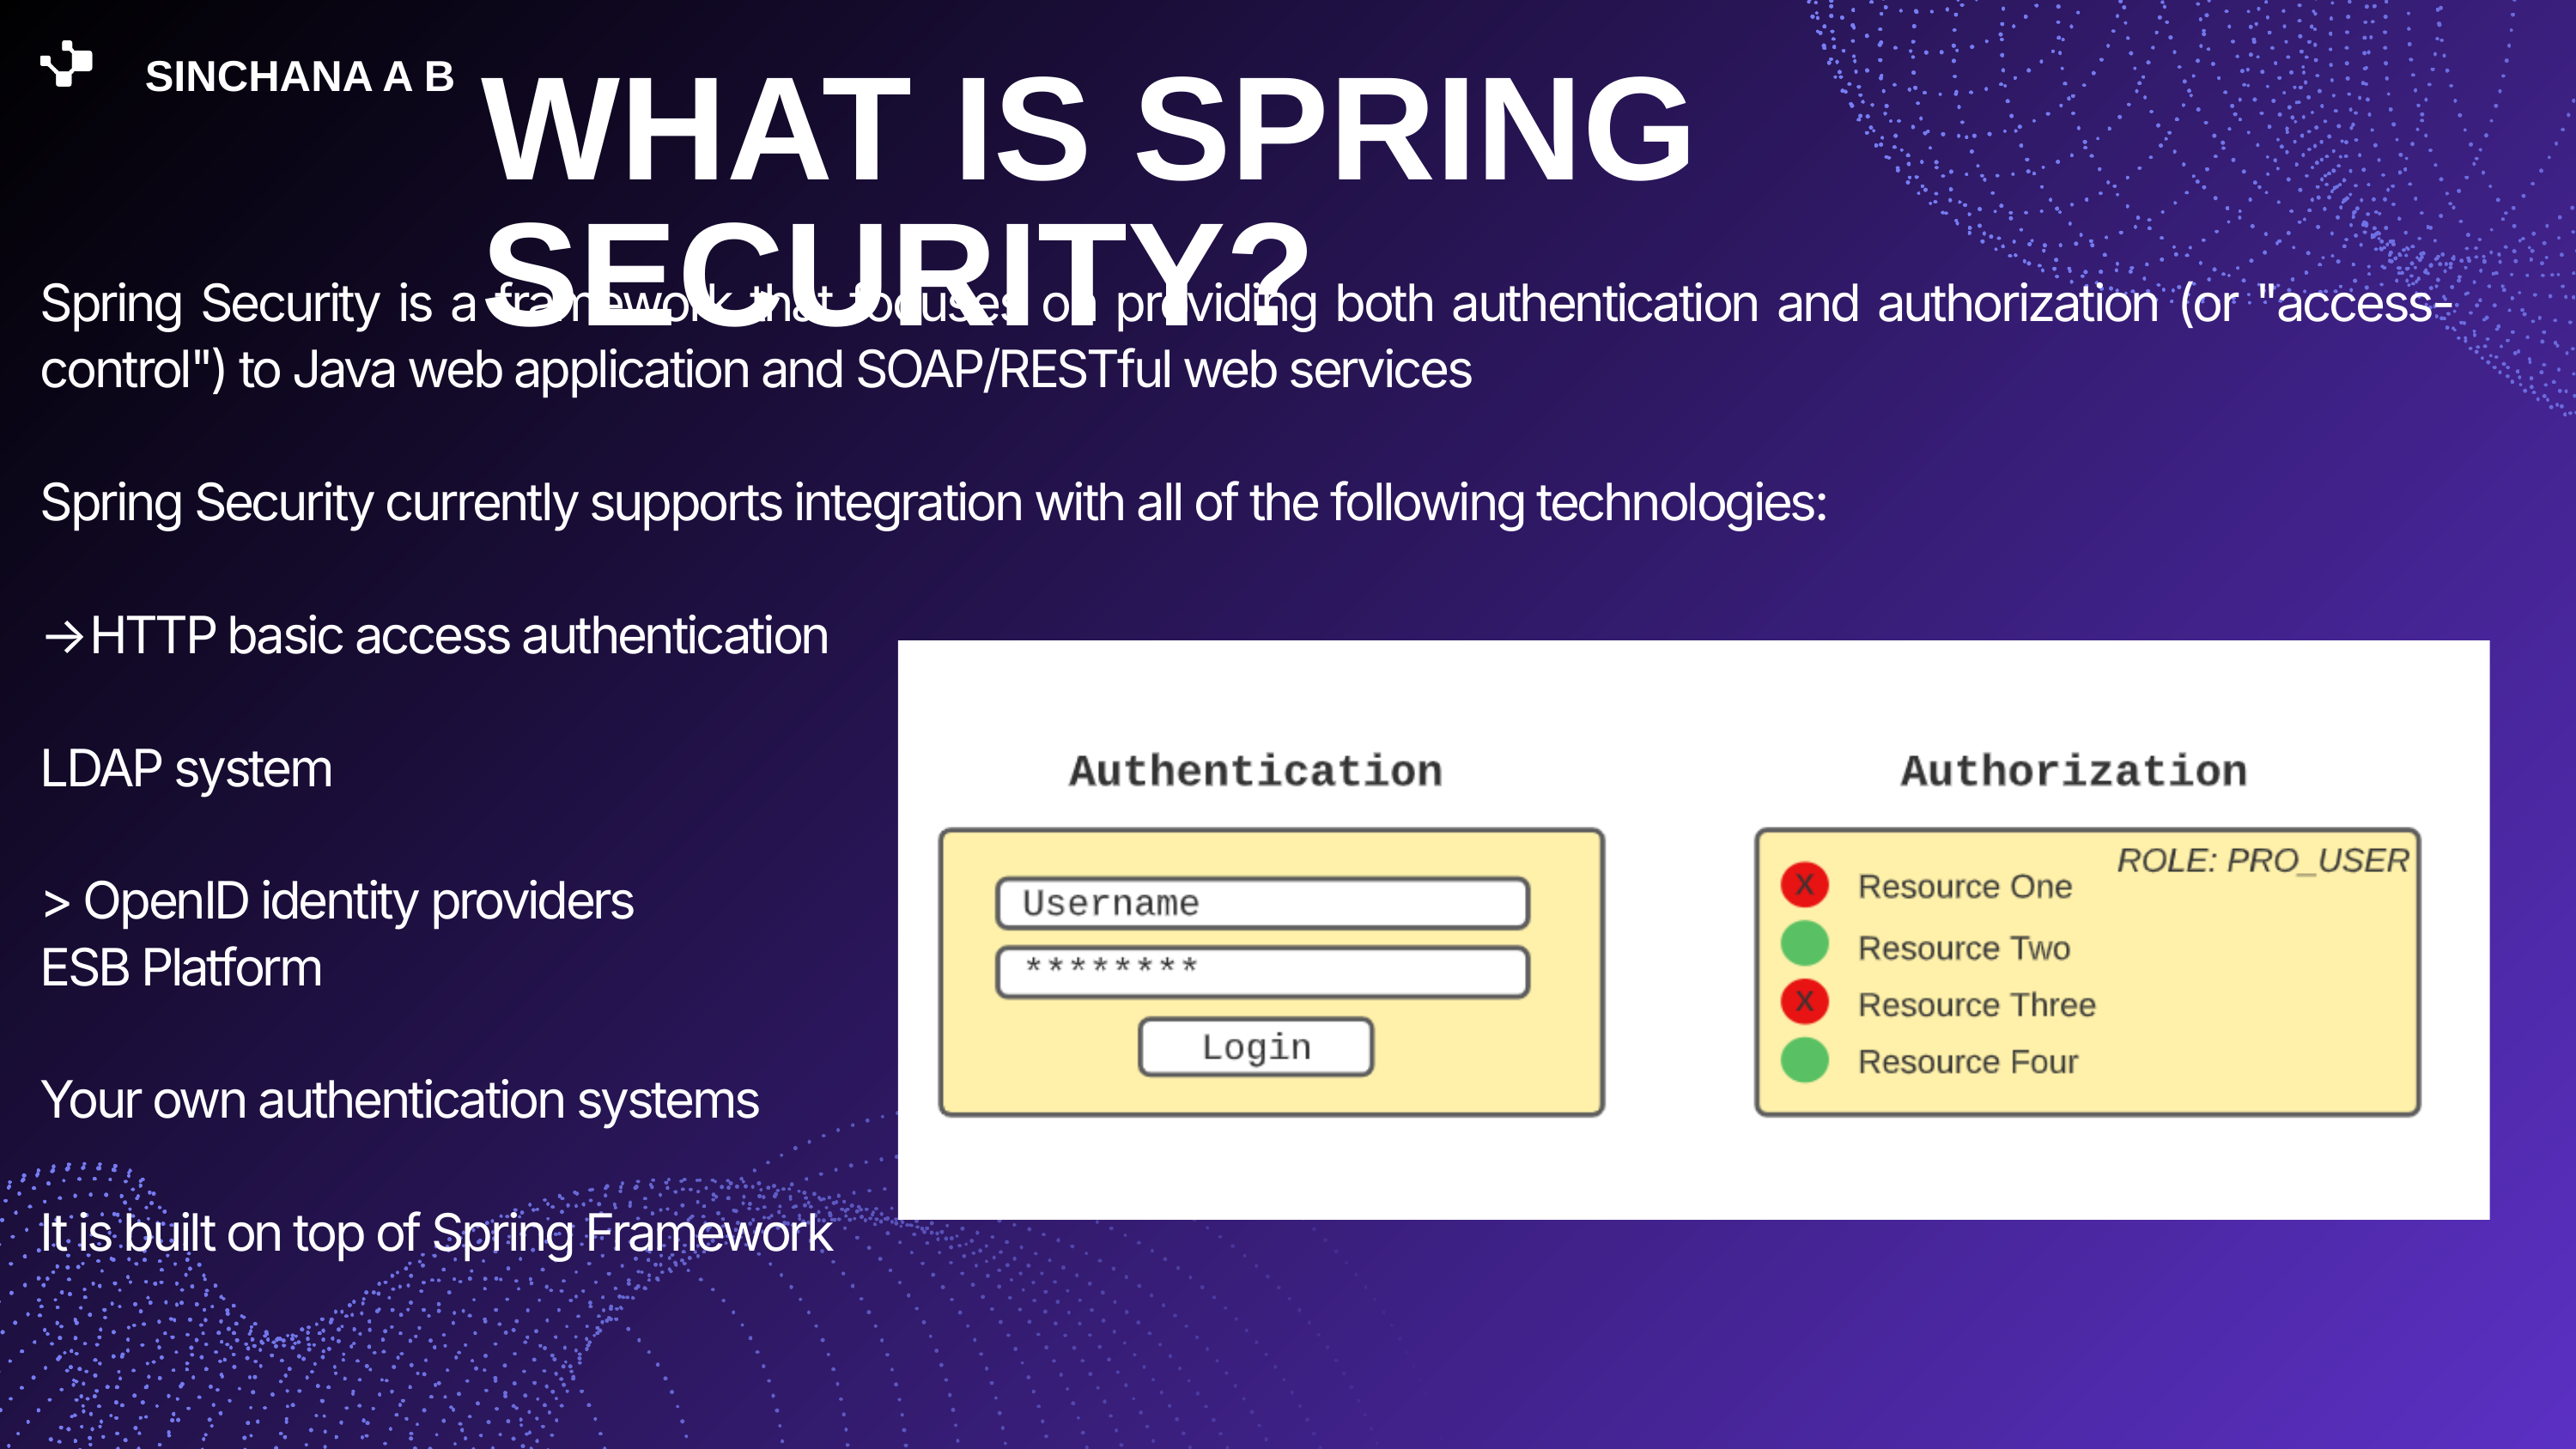

SINCHANA A B
WHAT IS SPRING SECURITY?
Spring Security is a framework that focuses on providing both authentication and authorization (or "access-control") to Java web application and SOAP/RESTful web services

Spring Security currently supports integration with all of the following technologies:

→HTTP basic access authentication

LDAP system

> OpenID identity providers
ESB Platform

Your own authentication systems

It is built on top of Spring Framework